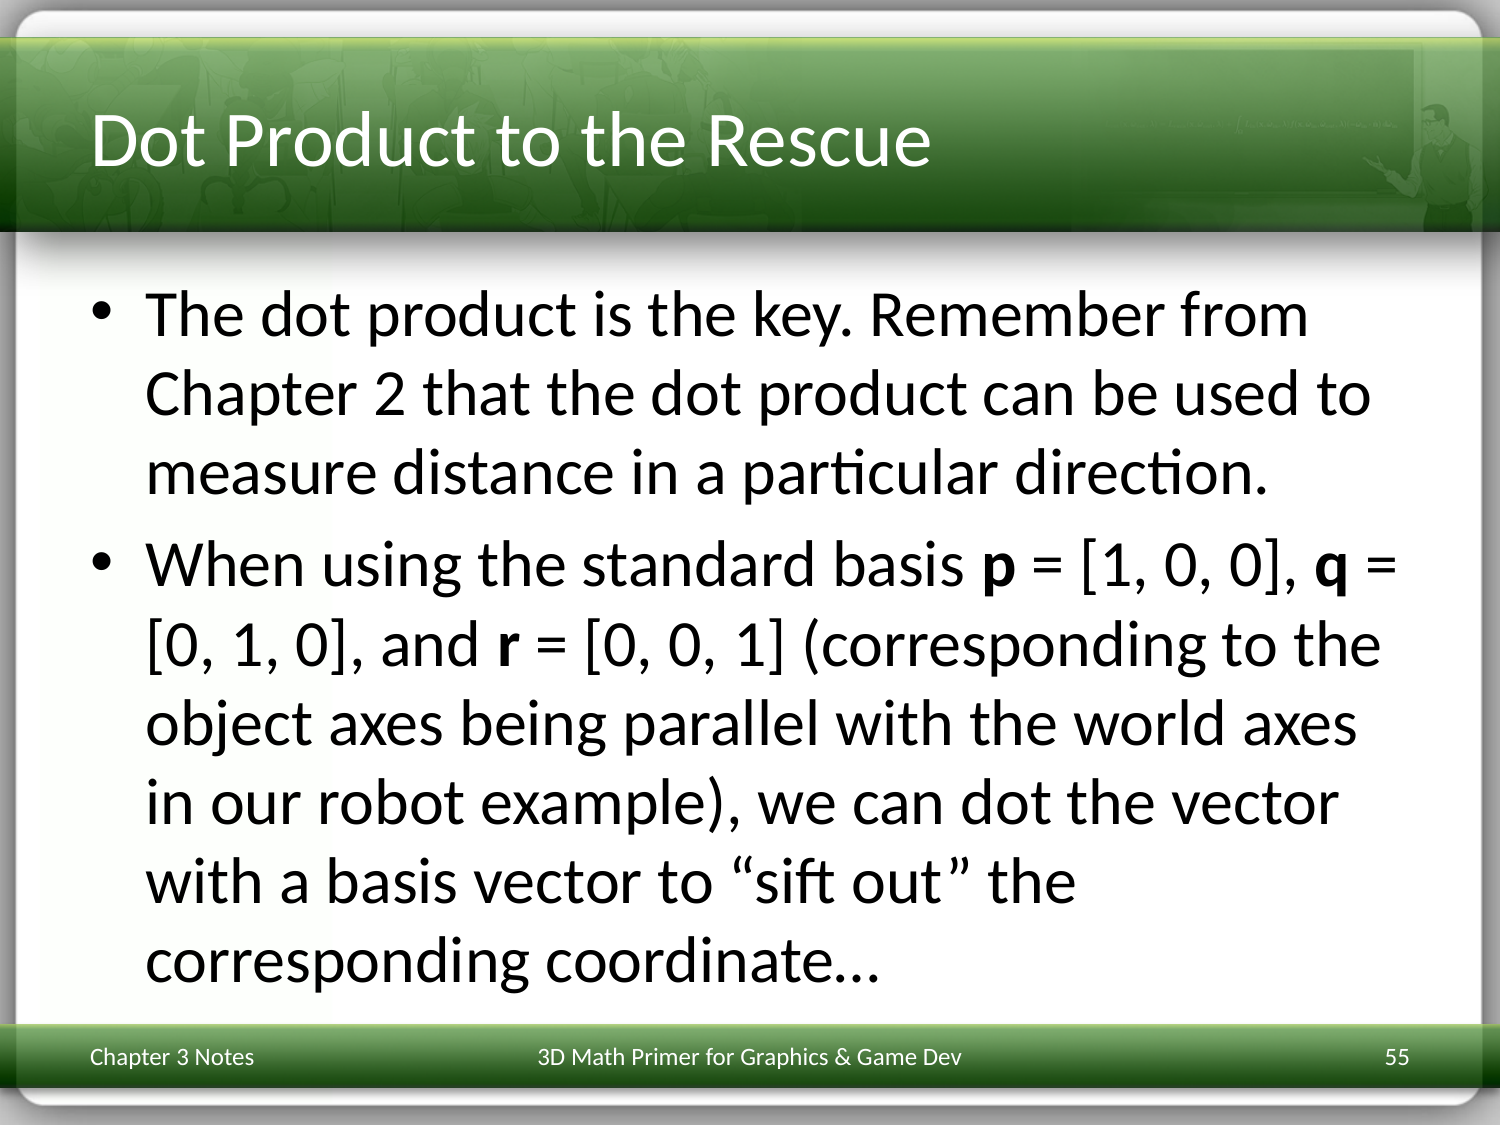

# Dot Product to the Rescue
The dot product is the key. Remember from Chapter 2 that the dot product can be used to measure distance in a particular direction.
When using the standard basis p = [1, 0, 0], q = [0, 1, 0], and r = [0, 0, 1] (corresponding to the object axes being parallel with the world axes in our robot example), we can dot the vector with a basis vector to “sift out” the corresponding coordinate…
Chapter 3 Notes
3D Math Primer for Graphics & Game Dev
55